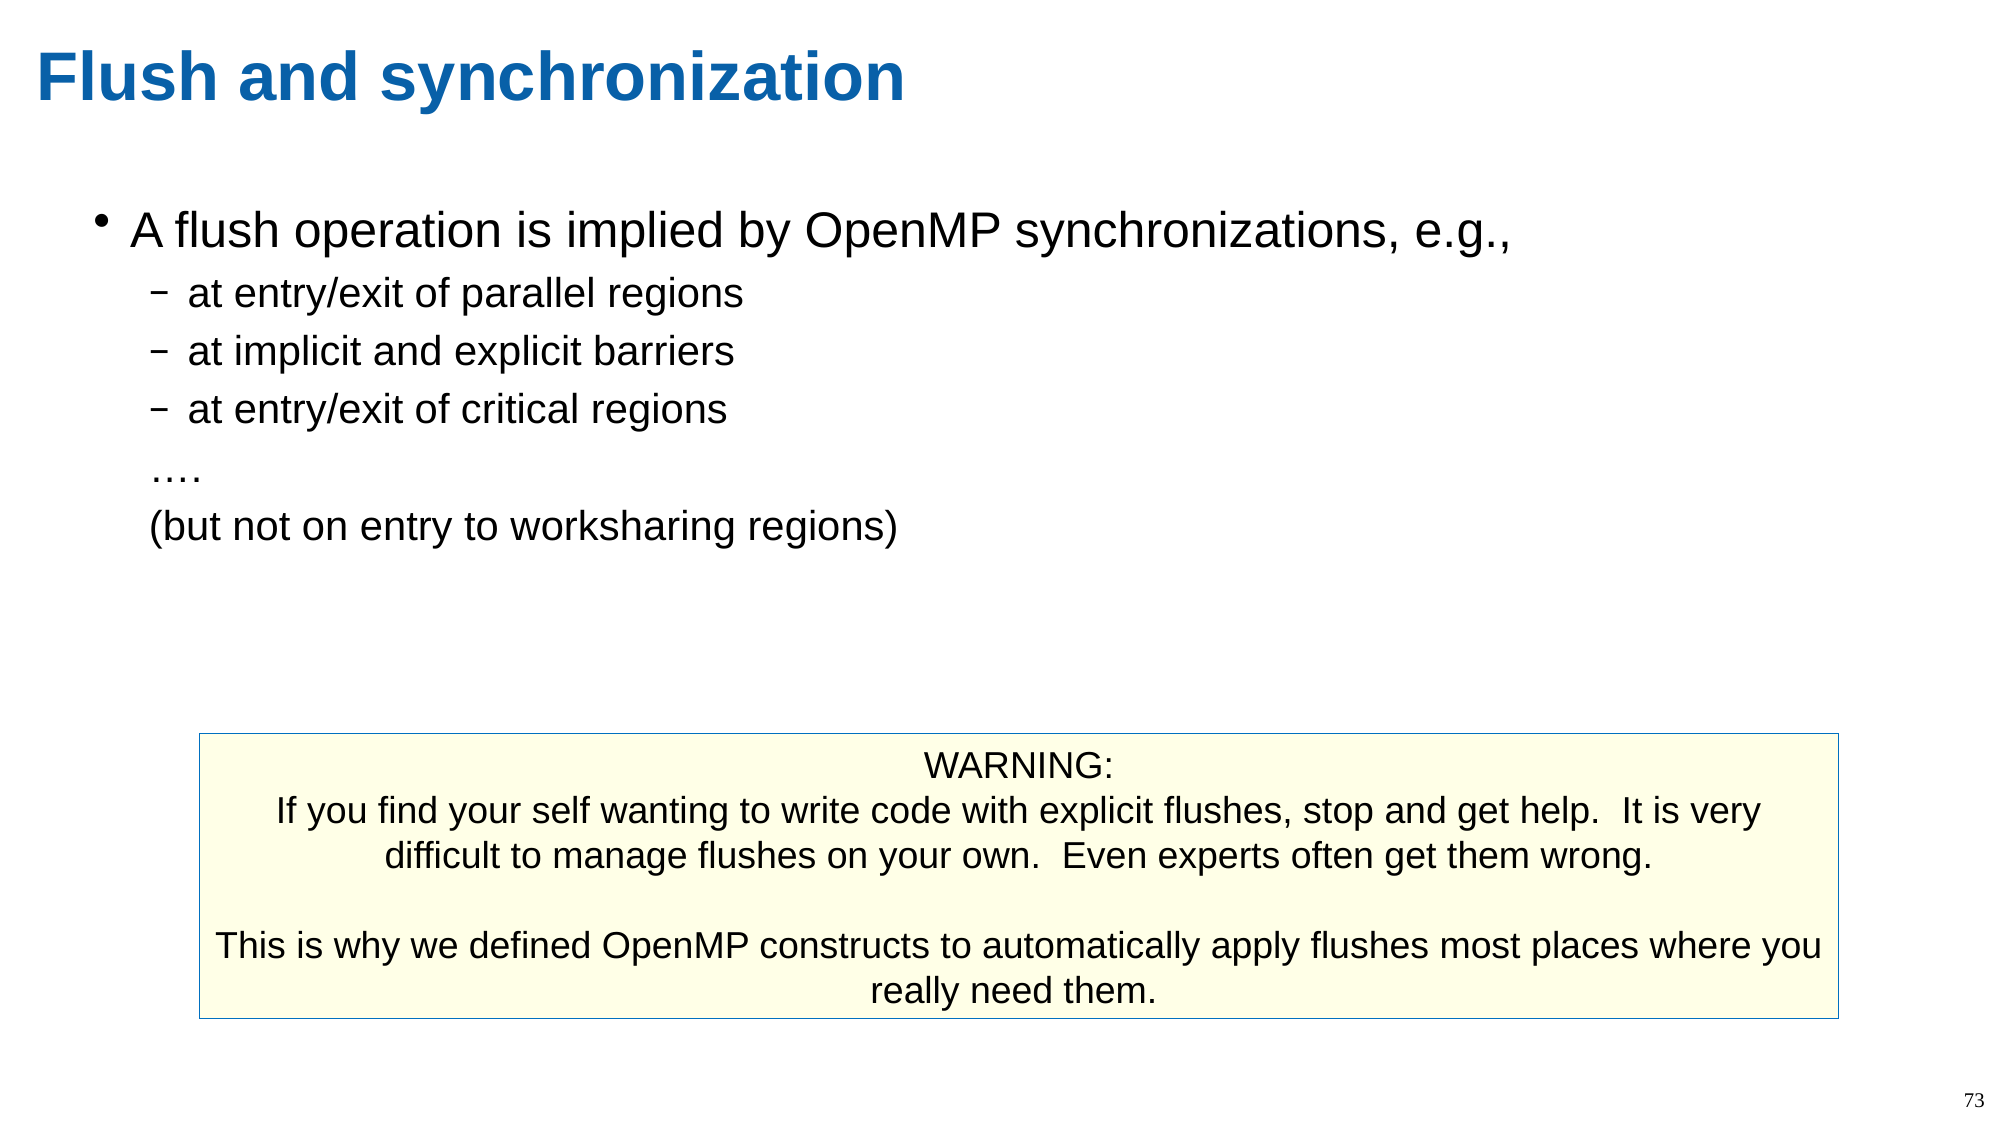

# Flush and synchronization
A flush operation is implied by OpenMP synchronizations, e.g.,
at entry/exit of parallel regions
at implicit and explicit barriers
at entry/exit of critical regions
….
(but not on entry to worksharing regions)
WARNING:
If you find your self wanting to write code with explicit flushes, stop and get help.  It is very difficult to manage flushes on your own.  Even experts often get them wrong.

This is why we defined OpenMP constructs to automatically apply flushes most places where you really need them.
73